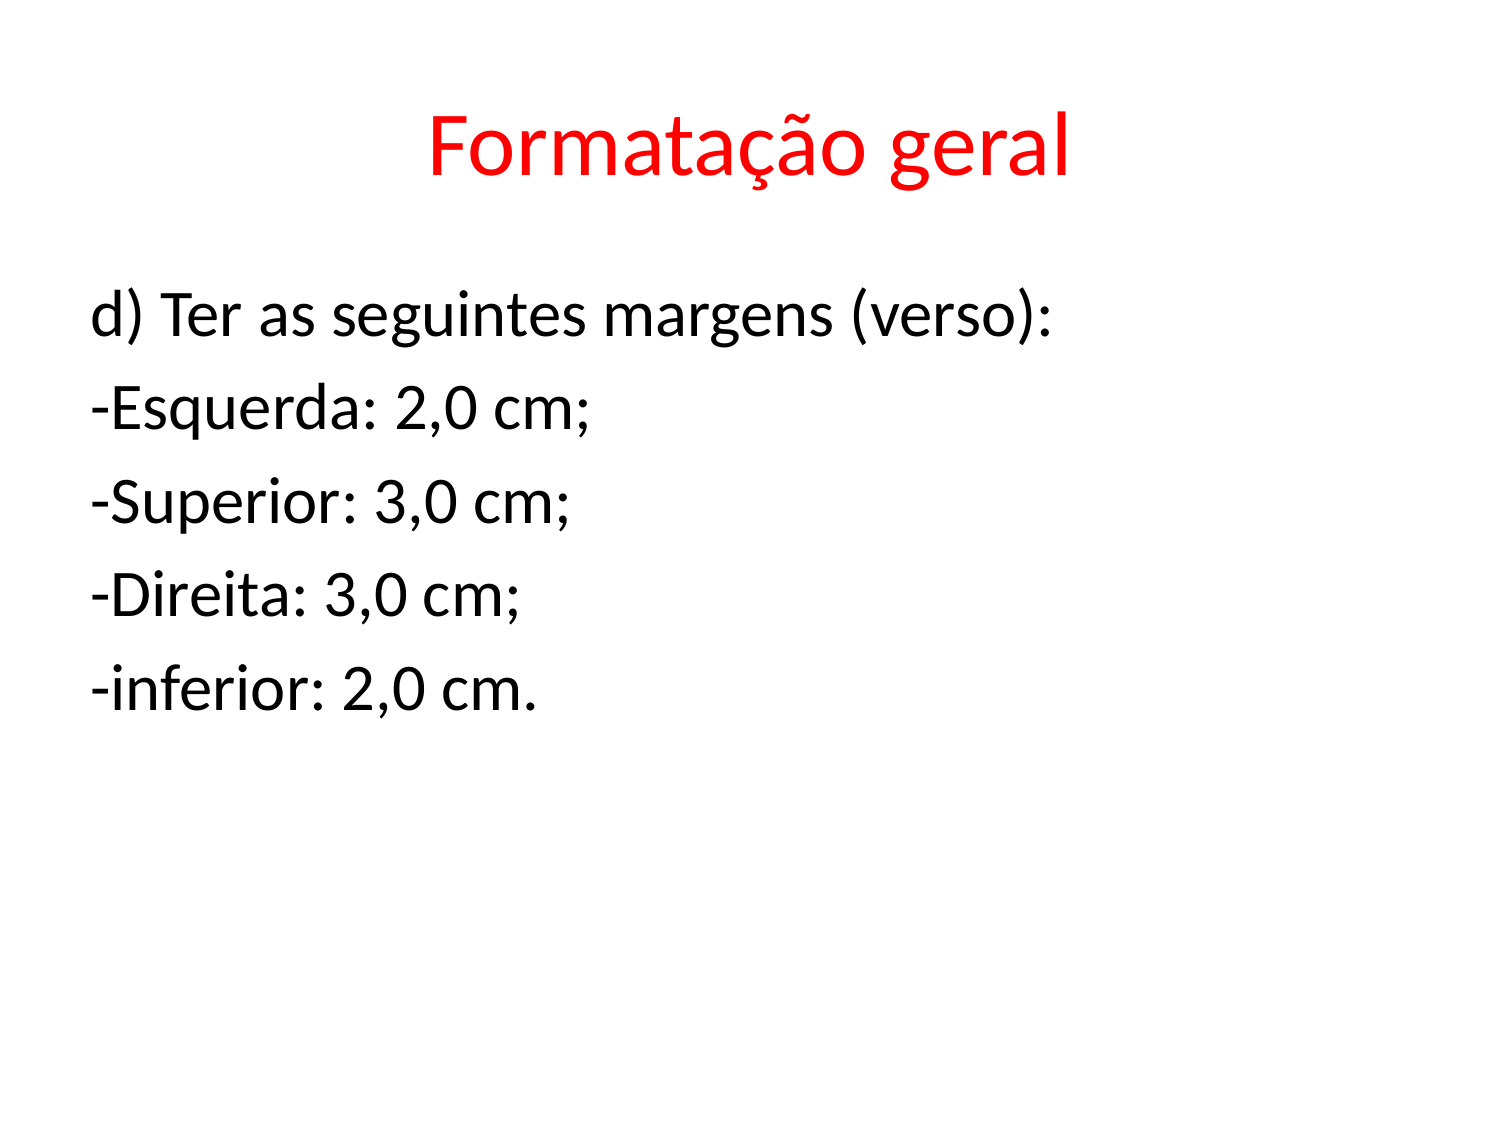

# Formatação geral
d) Ter as seguintes margens (verso):
-Esquerda: 2,0 cm;
-Superior: 3,0 cm;
-Direita: 3,0 cm;
-inferior: 2,0 cm.